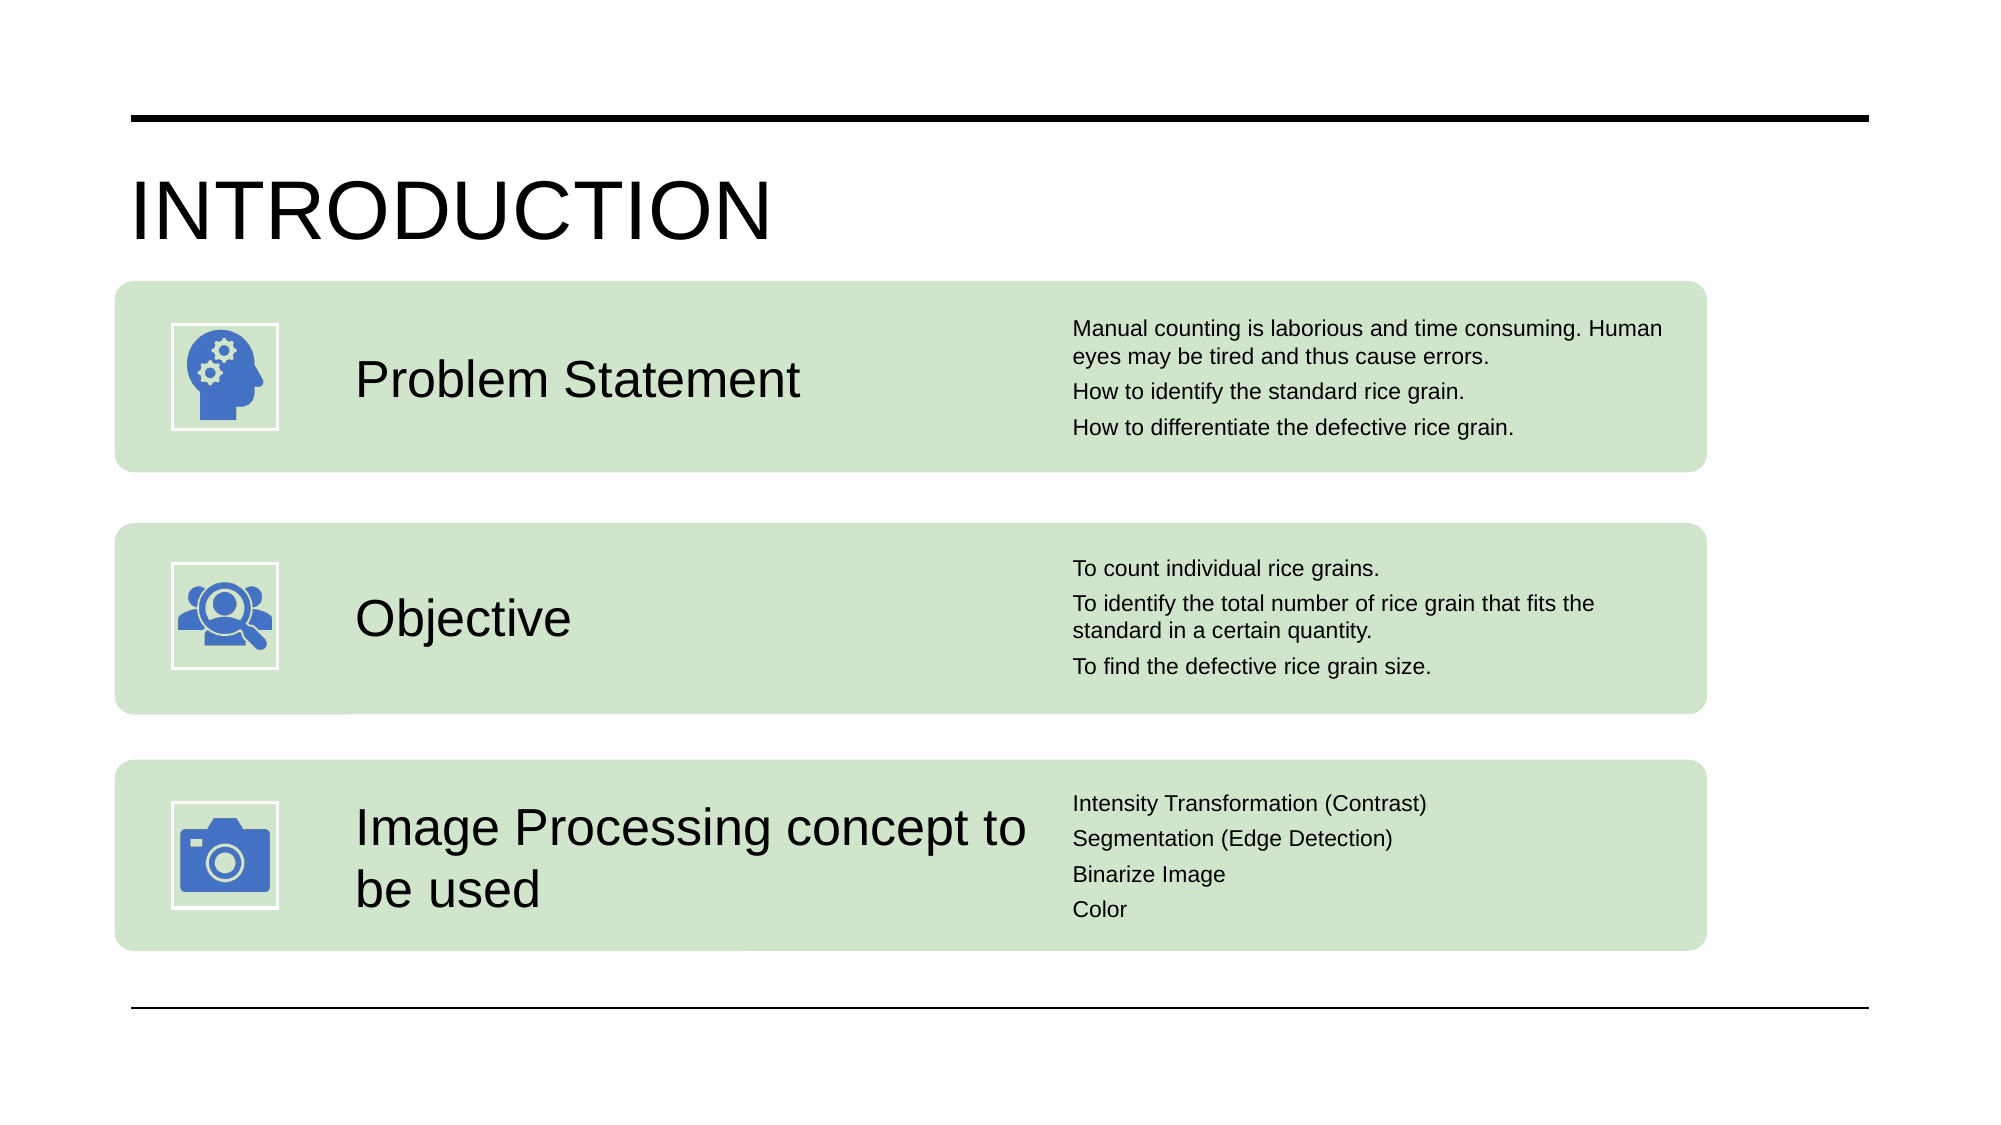

# Introduction
Problem Statement
Manual counting is laborious and time consuming. Human eyes may be tired and thus cause errors.
How to identify the standard rice grain.
How to differentiate the defective rice grain.
Objective
To count individual rice grains.
To identify the total number of rice grain that fits the standard in a certain quantity.
To find the defective rice grain size.
Image Processing concept to be used
Intensity Transformation (Contrast)
Segmentation (Edge Detection)
Binarize Image
Color